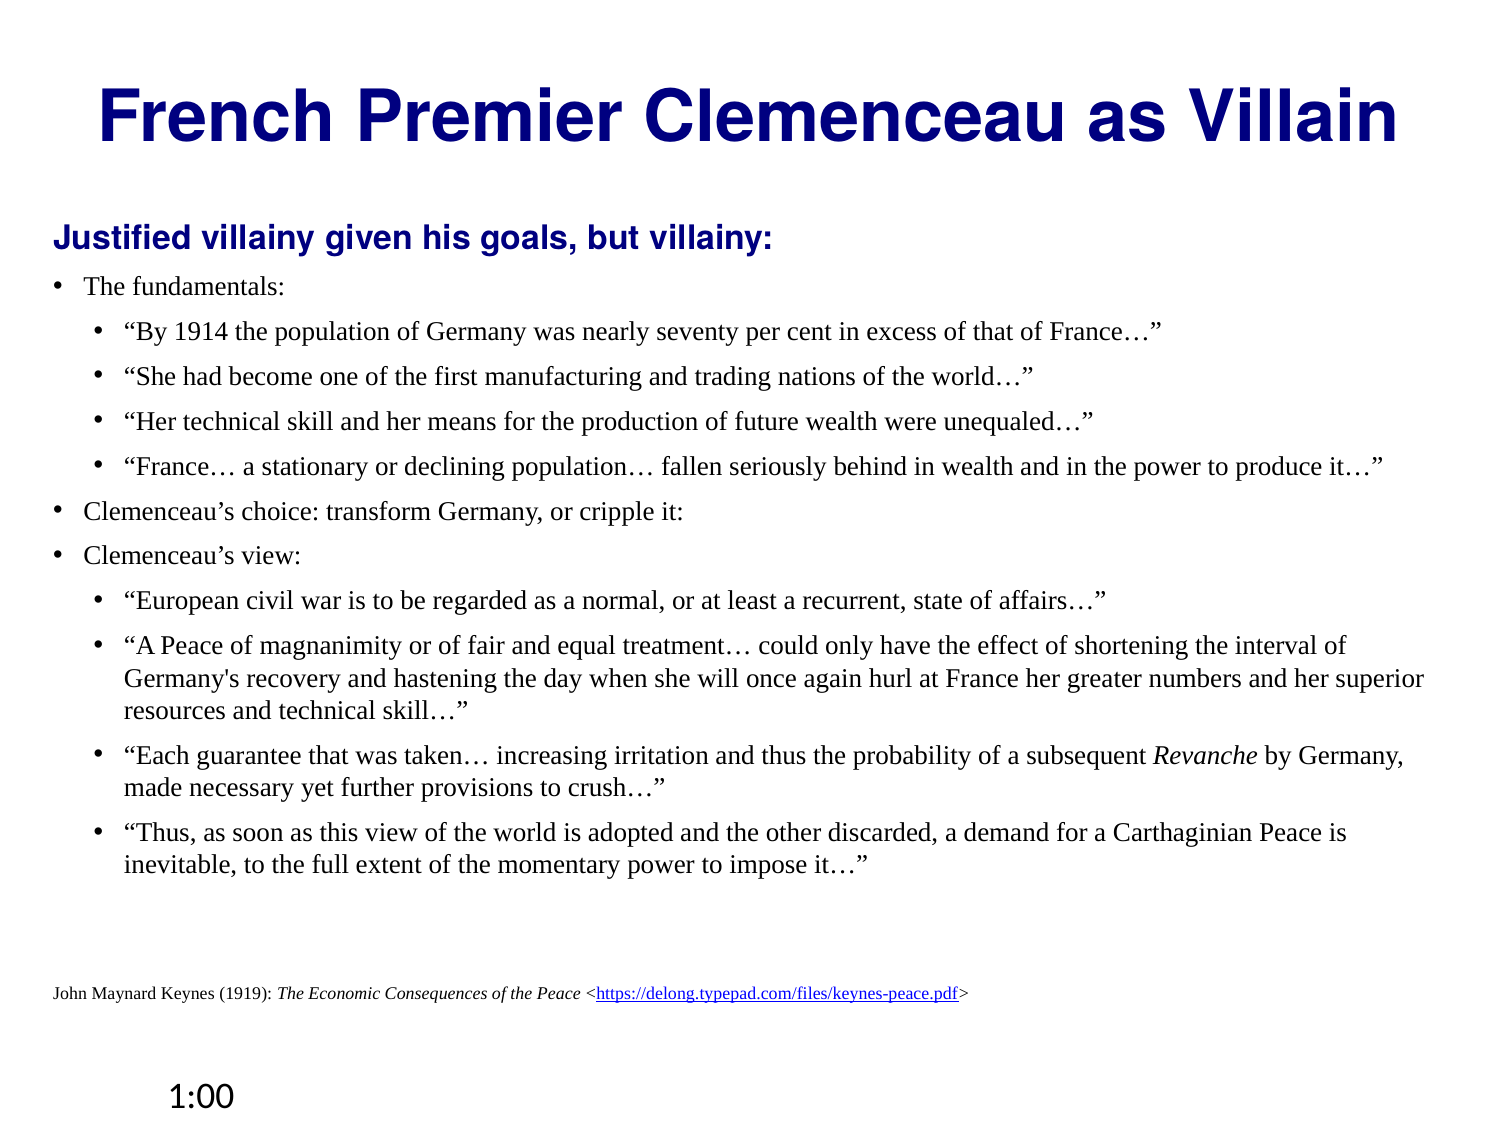

French Premier Clemenceau as Villain
Justified villainy given his goals, but villainy:
The fundamentals:
“By 1914 the population of Germany was nearly seventy per cent in excess of that of France…”
“She had become one of the first manufacturing and trading nations of the world…”
“Her technical skill and her means for the production of future wealth were unequaled…”
“France… a stationary or declining population… fallen seriously behind in wealth and in the power to produce it…”
Clemenceau’s choice: transform Germany, or cripple it:
Clemenceau’s view:
“European civil war is to be regarded as a normal, or at least a recurrent, state of affairs…”
“A Peace of magnanimity or of fair and equal treatment… could only have the effect of shortening the interval of Germany's recovery and hastening the day when she will once again hurl at France her greater numbers and her superior resources and technical skill…”
“Each guarantee that was taken… increasing irritation and thus the probability of a subsequent Revanche by Germany, made necessary yet further provisions to crush…”
“Thus, as soon as this view of the world is adopted and the other discarded, a demand for a Carthaginian Peace is inevitable, to the full extent of the momentary power to impose it…”

John Maynard Keynes (1919): The Economic Consequences of the Peace <https://delong.typepad.com/files/keynes-peace.pdf>
1:00